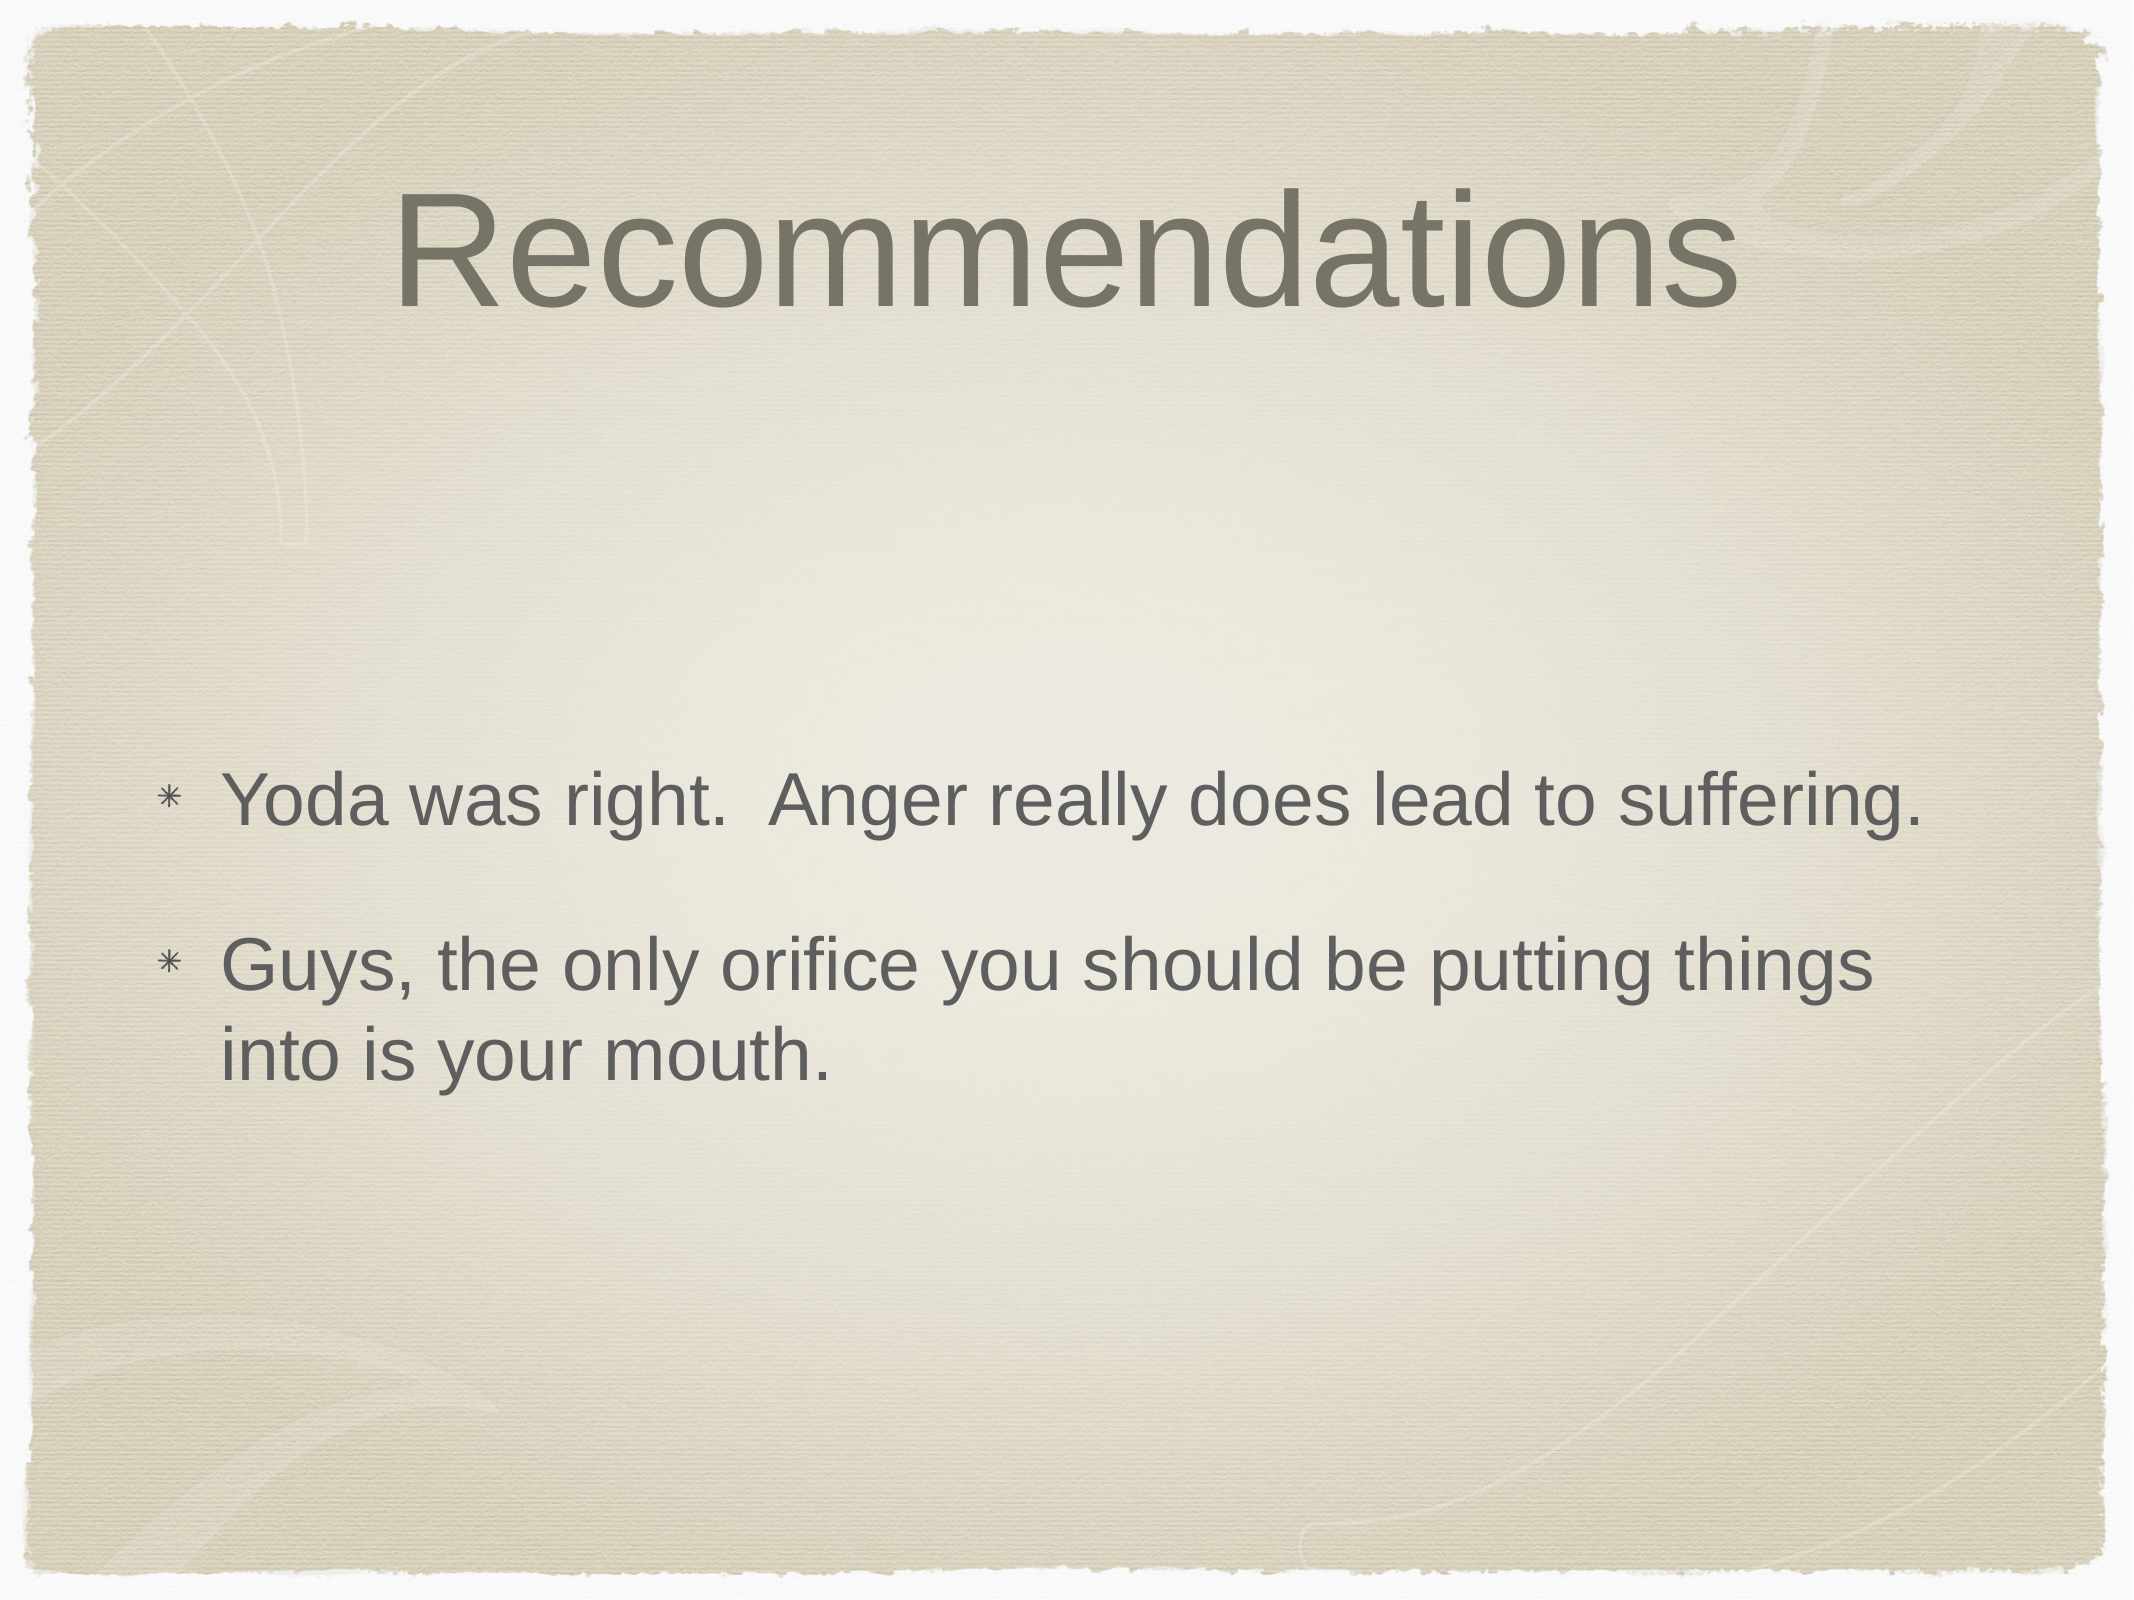

# Recommendations
Yoda was right.  Anger really does lead to suffering.
Guys, the only orifice you should be putting things into is your mouth.